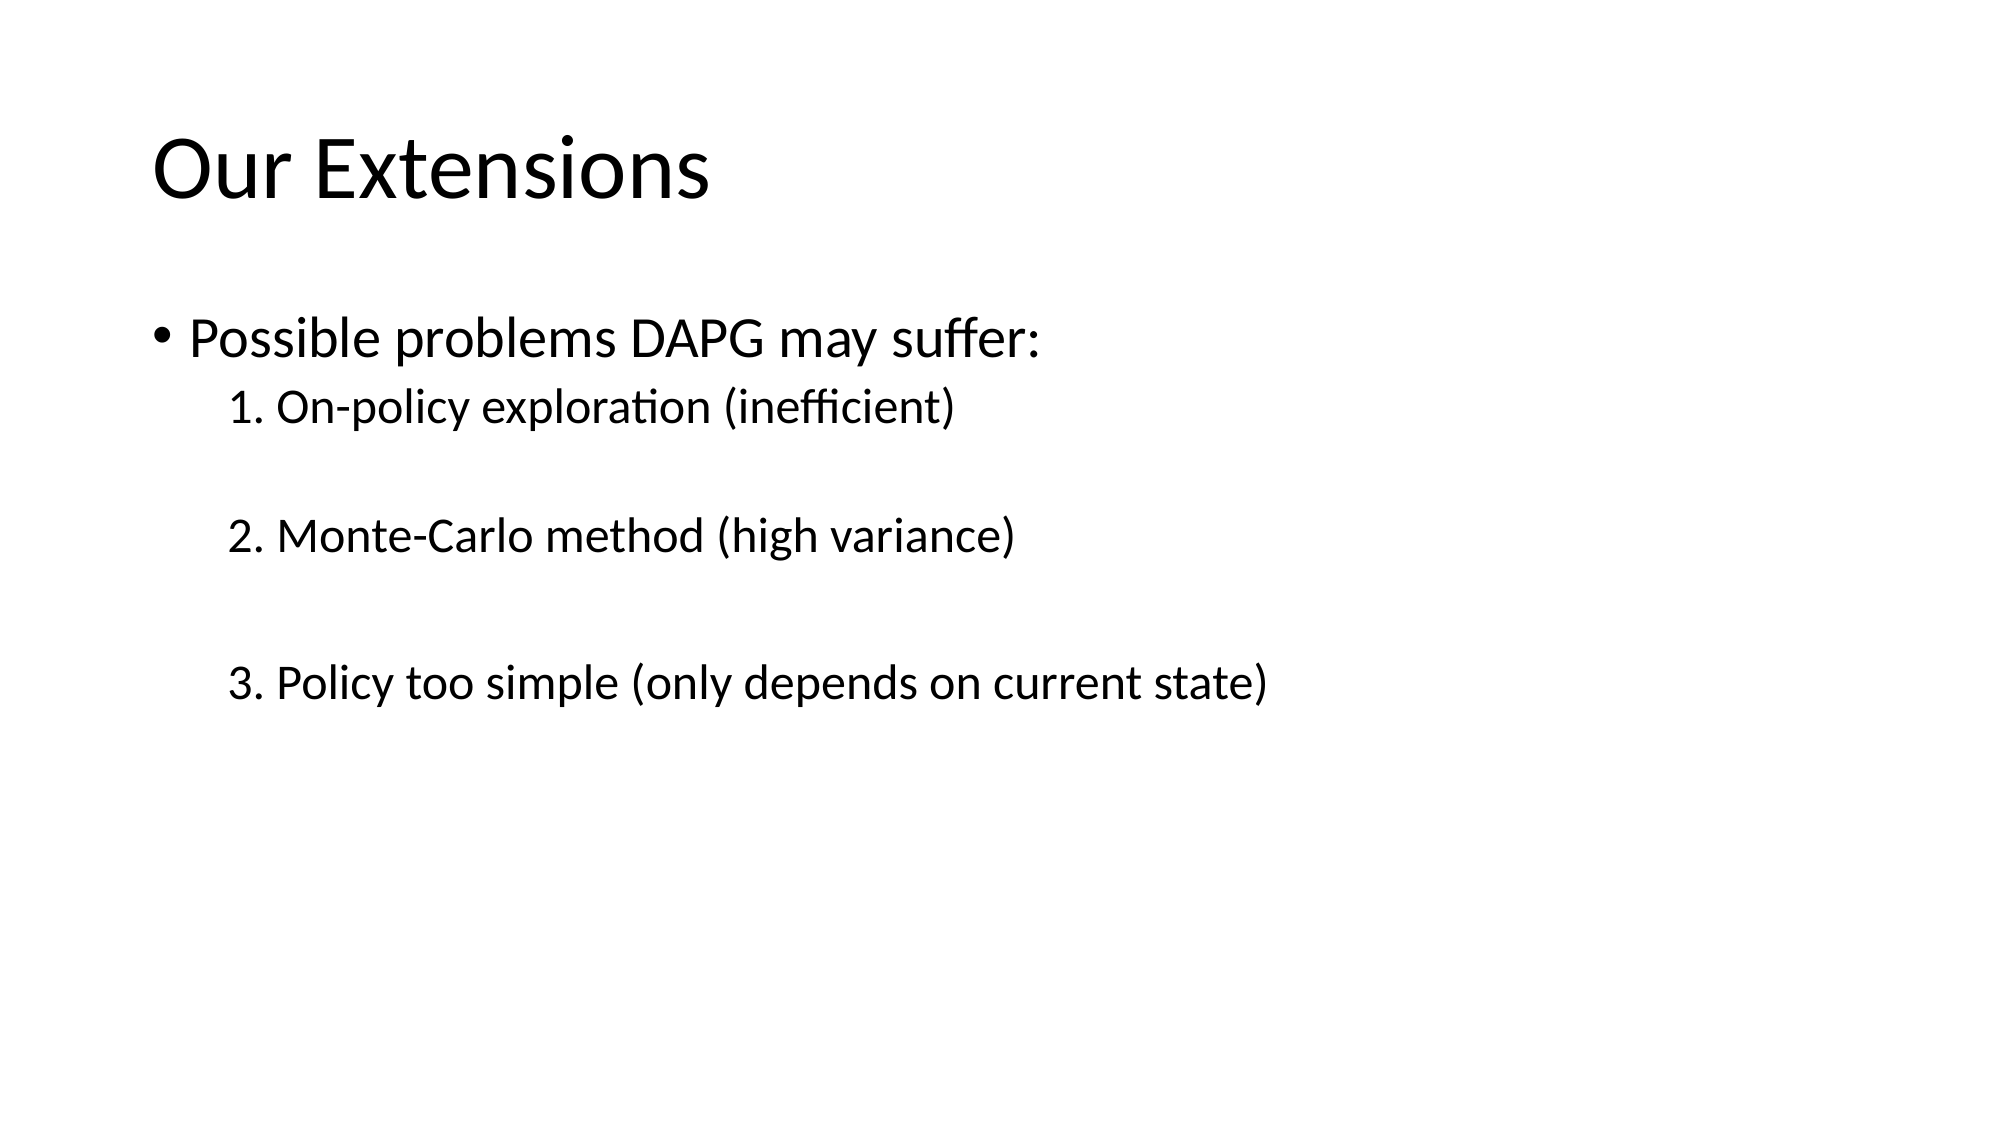

# Our Extensions
Possible problems DAPG may suffer:
1. On-policy exploration (inefficient)

2. Monte-Carlo method (high variance)

3. Policy too simple (only depends on current state)